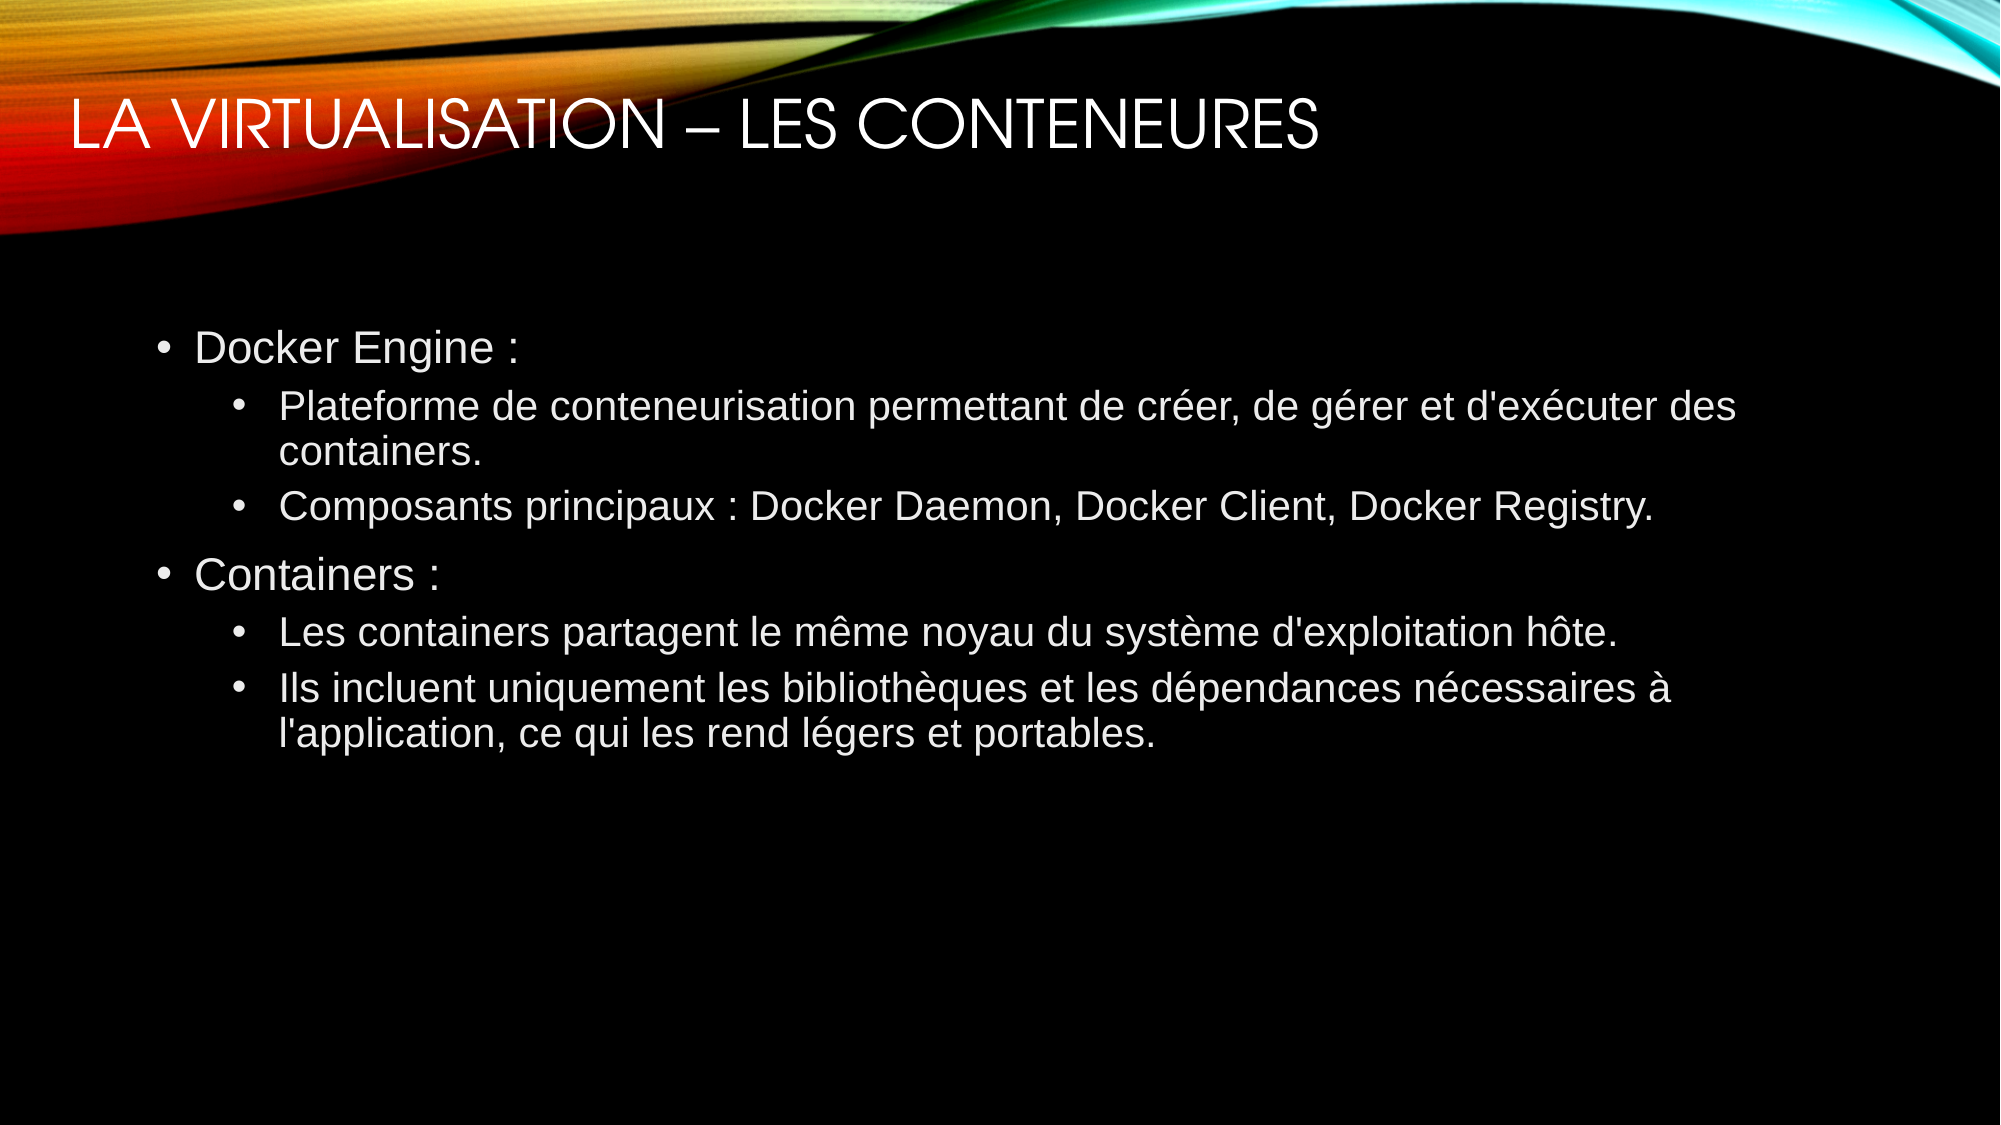

# LA VIRTUALISATION – Les Conteneures
Docker Engine :
Plateforme de conteneurisation permettant de créer, de gérer et d'exécuter des containers.
Composants principaux : Docker Daemon, Docker Client, Docker Registry.
Containers :
Les containers partagent le même noyau du système d'exploitation hôte.
Ils incluent uniquement les bibliothèques et les dépendances nécessaires à l'application, ce qui les rend légers et portables.